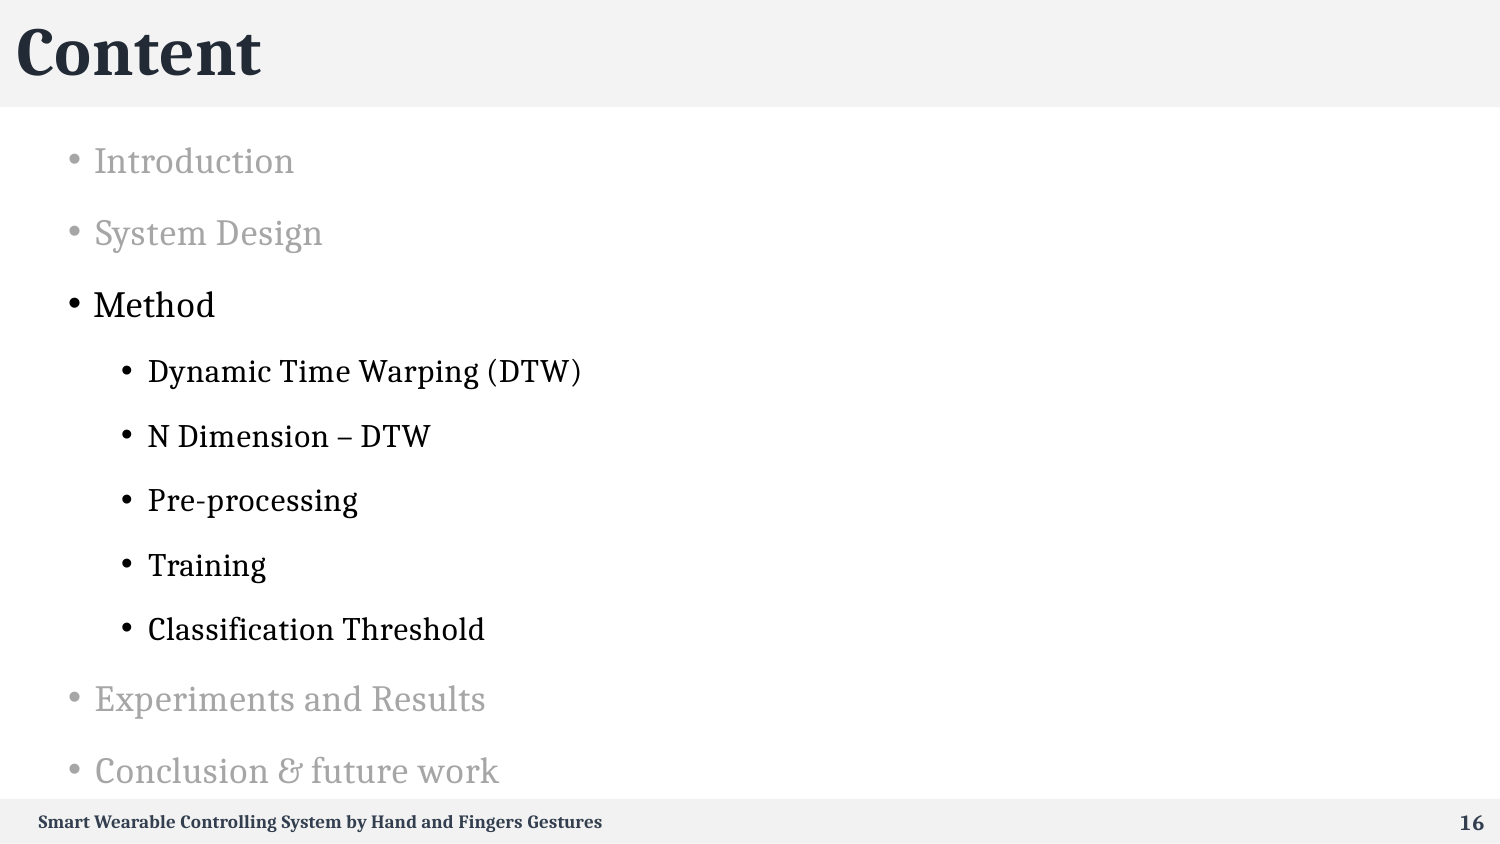

# Content
Introduction
System Design
Method
Dynamic Time Warping (DTW)
N Dimension – DTW
Pre-processing
Training
Classification Threshold
Experiments and Results
Conclusion & future work
Smart Wearable Controlling System by Hand and Fingers Gestures
16